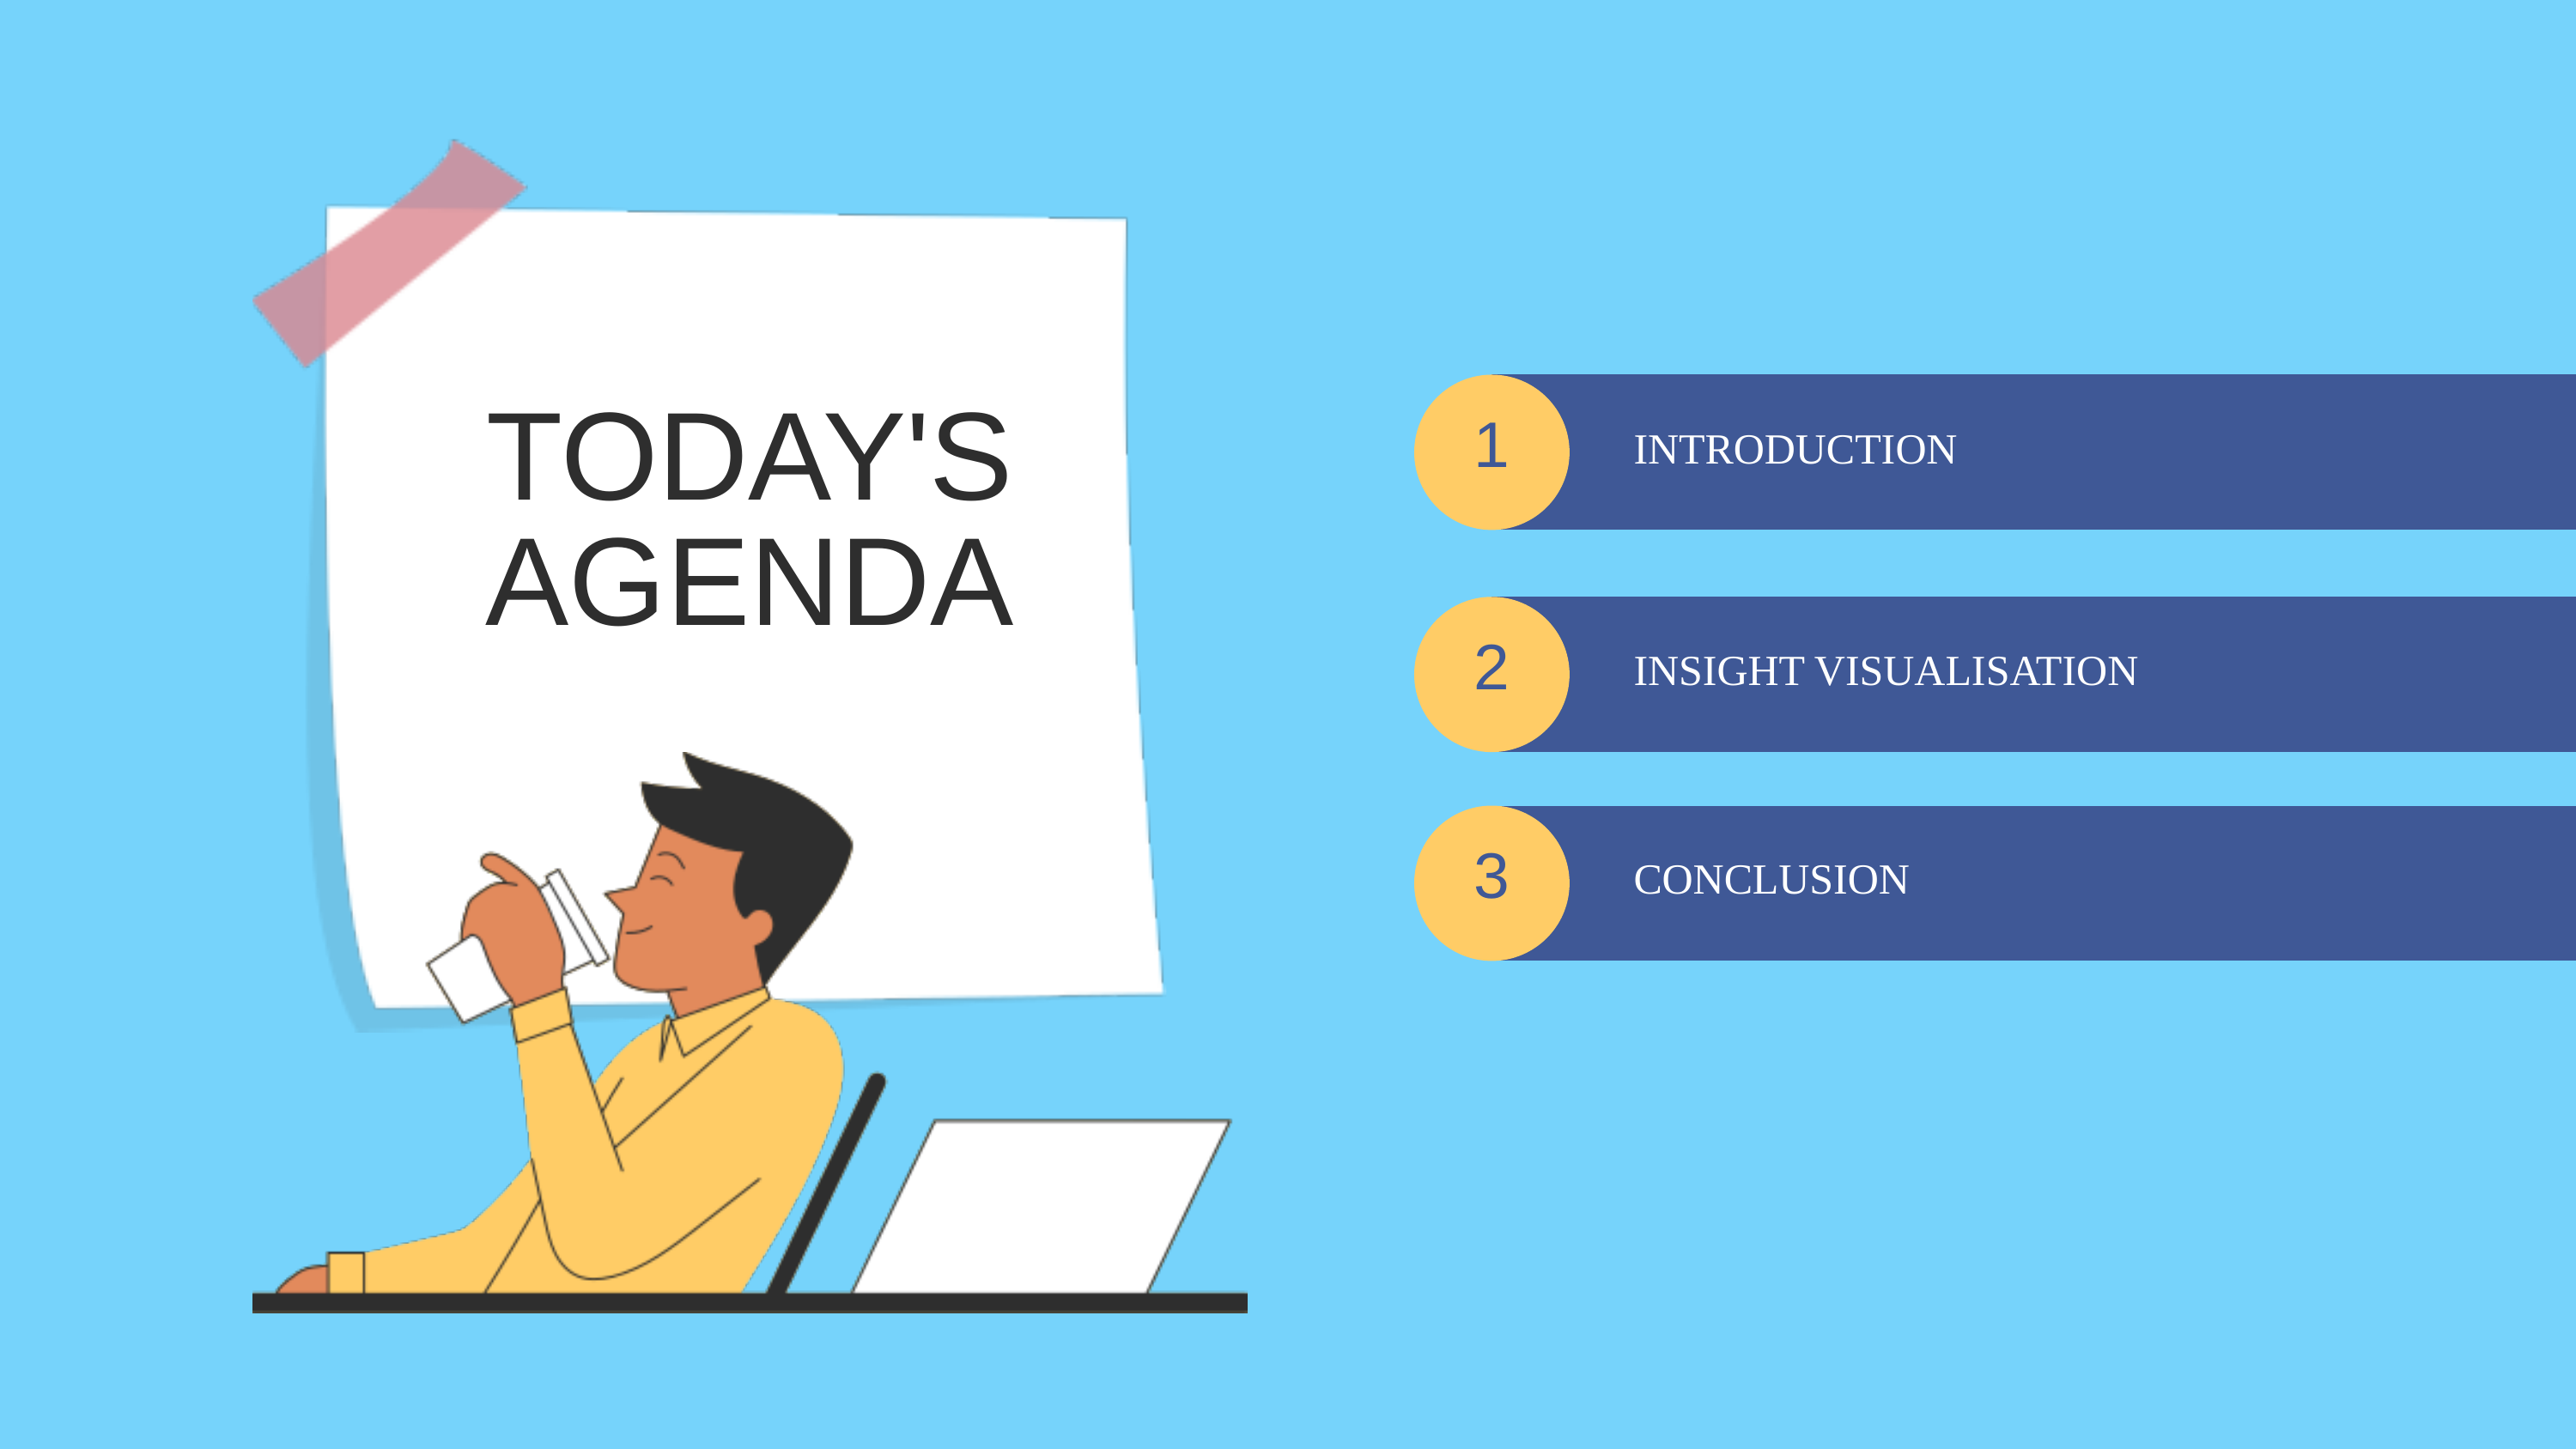

TODAY'S AGENDA
1
INTRODUCTION

2
INSIGHT VISUALISATION

3
CONCLUSION